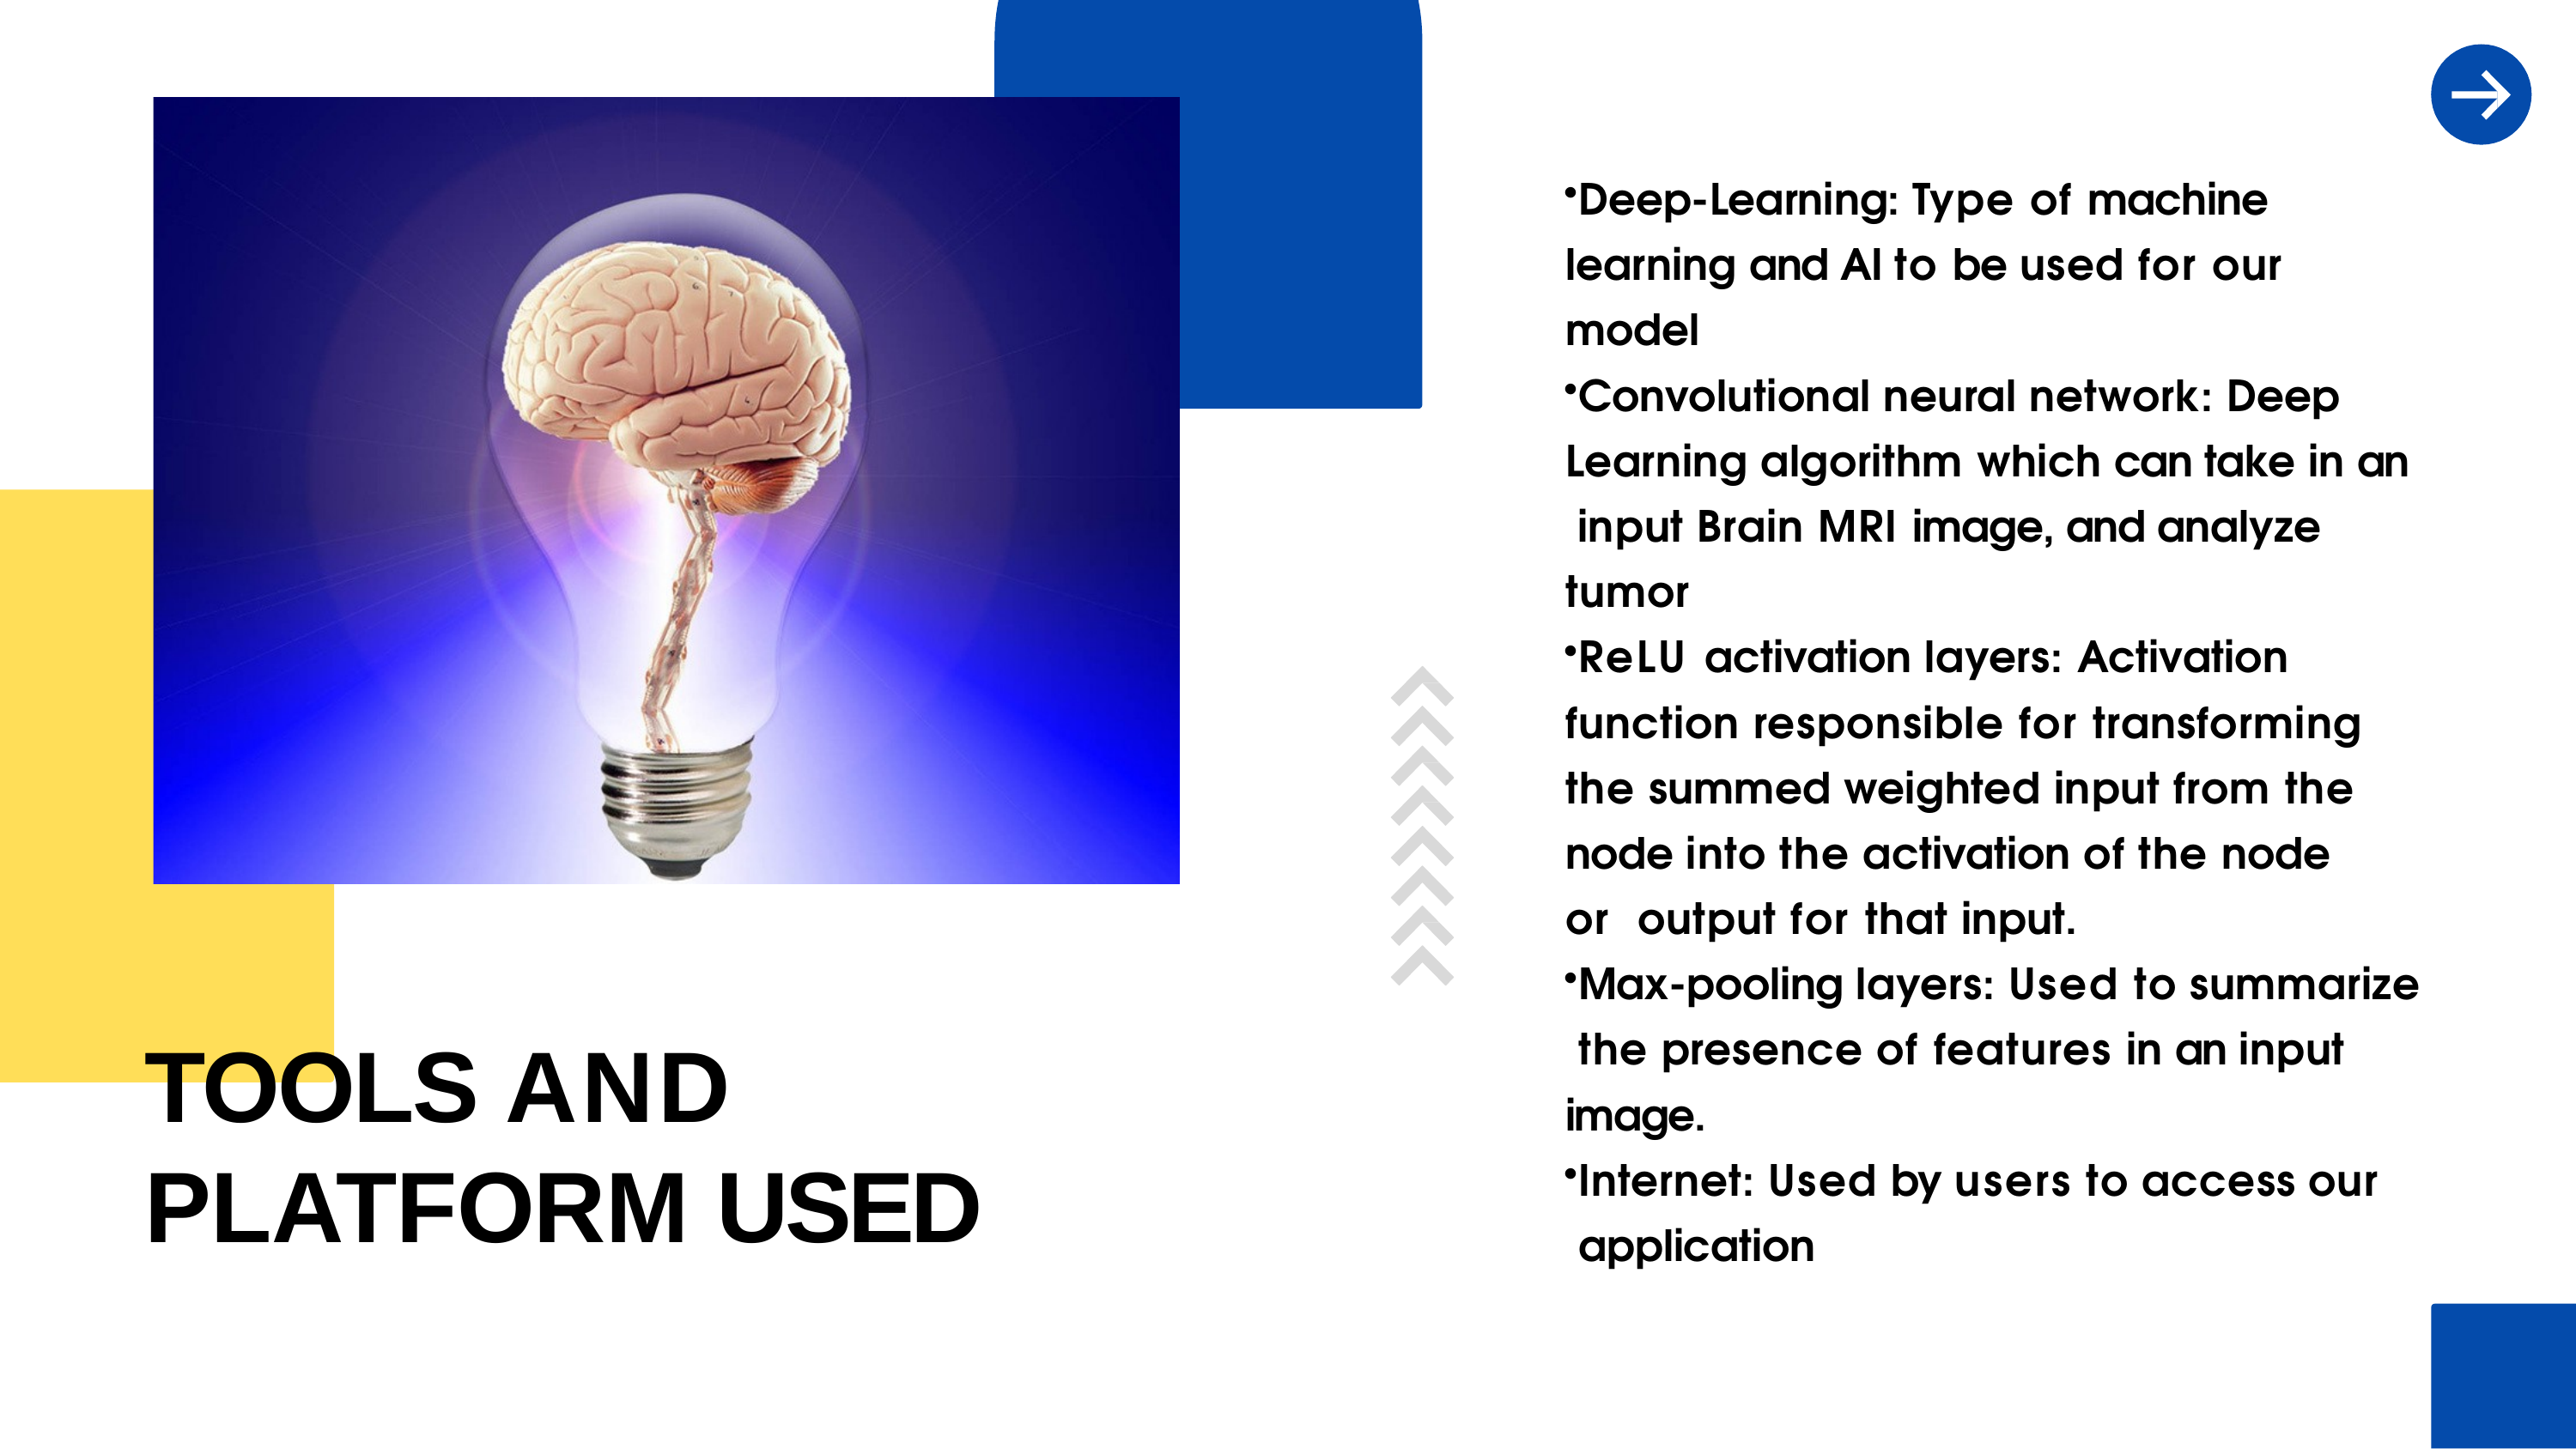

Deep-Learning: Type of machine  learning and AI to be used for our model
Convolutional neural network: Deep  Learning algorithm which can take in an  input Brain MRI image, and analyze  tumor
ReLU activation layers: Activation  function responsible for transforming  the summed weighted input from the  node into the activation of the node or  output for that input.
Max-pooling layers: Used to summarize  the presence of features in an input  image.
Internet: Used by users to access our  application

TOOLS AND  PLATFORM USED